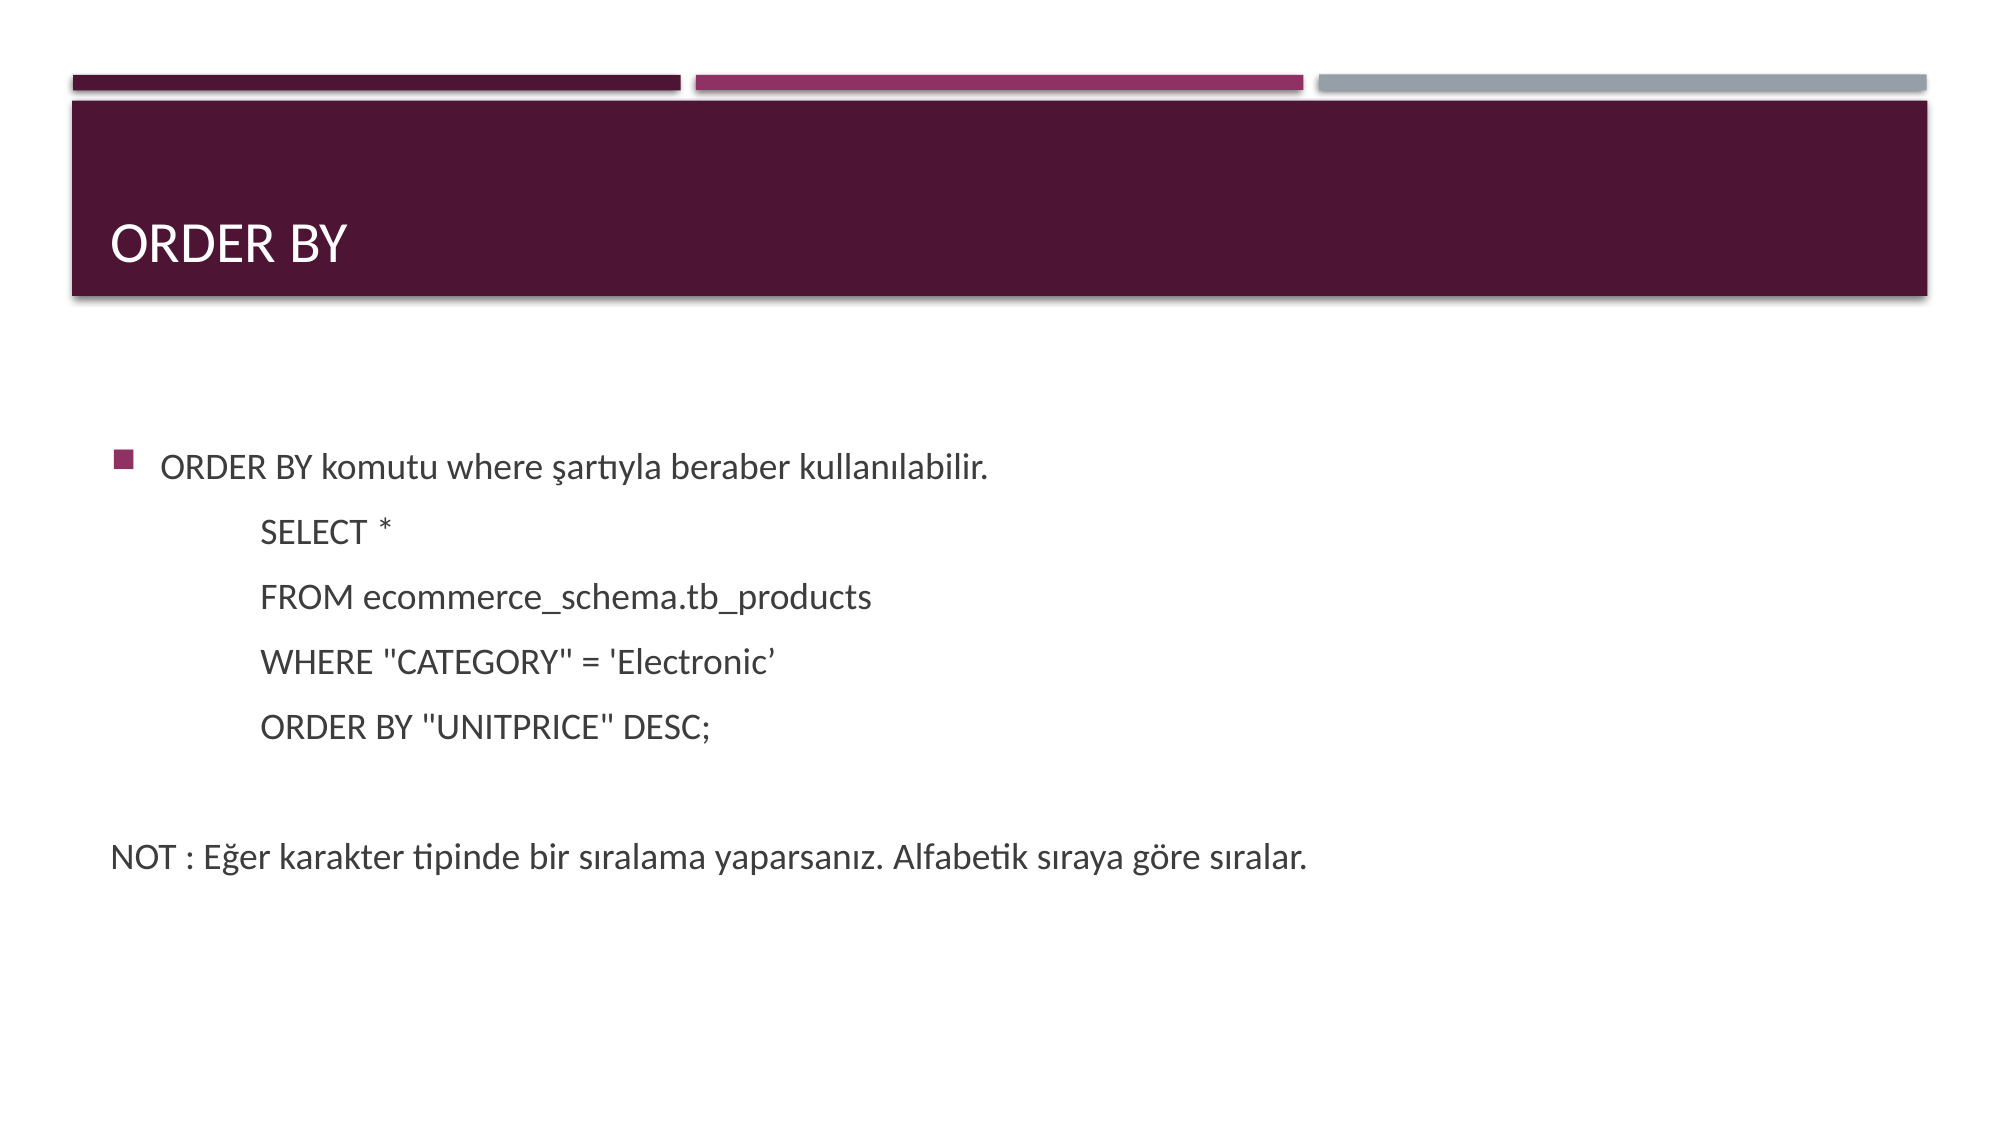

# Order by
ORDER BY komutu where şartıyla beraber kullanılabilir.
	SELECT *
	FROM ecommerce_schema.tb_products
	WHERE "CATEGORY" = 'Electronic’
	ORDER BY "UNITPRICE" DESC;

NOT : Eğer karakter tipinde bir sıralama yaparsanız. Alfabetik sıraya göre sıralar.